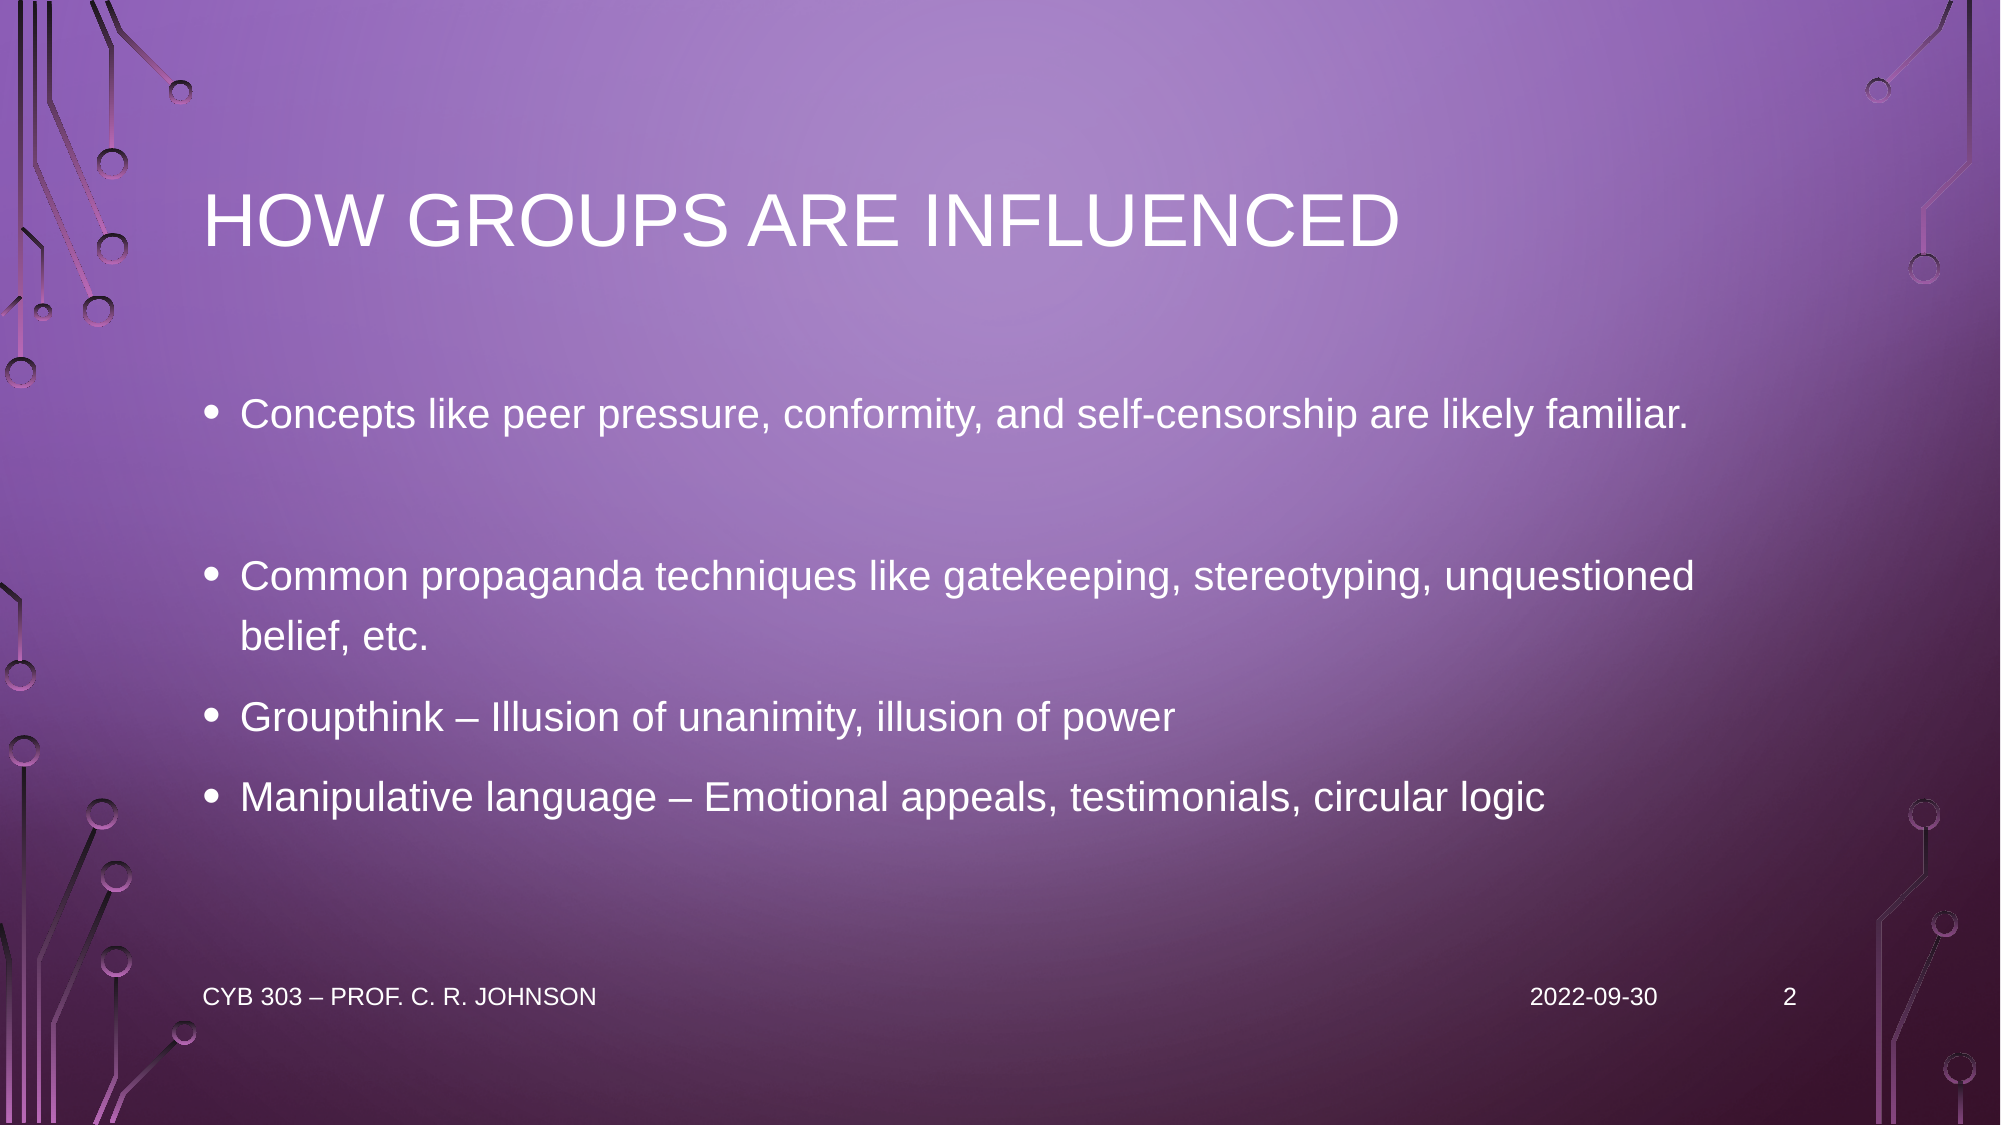

# How groups are influenced
Concepts like peer pressure, conformity, and self-censorship are likely familiar.

Common propaganda techniques like gatekeeping, stereotyping, unquestioned belief, etc.
Groupthink – Illusion of unanimity, illusion of power
Manipulative language – Emotional appeals, testimonials, circular logic
2
CYB 303 – Prof. C. R. Johnson
2022-09-30